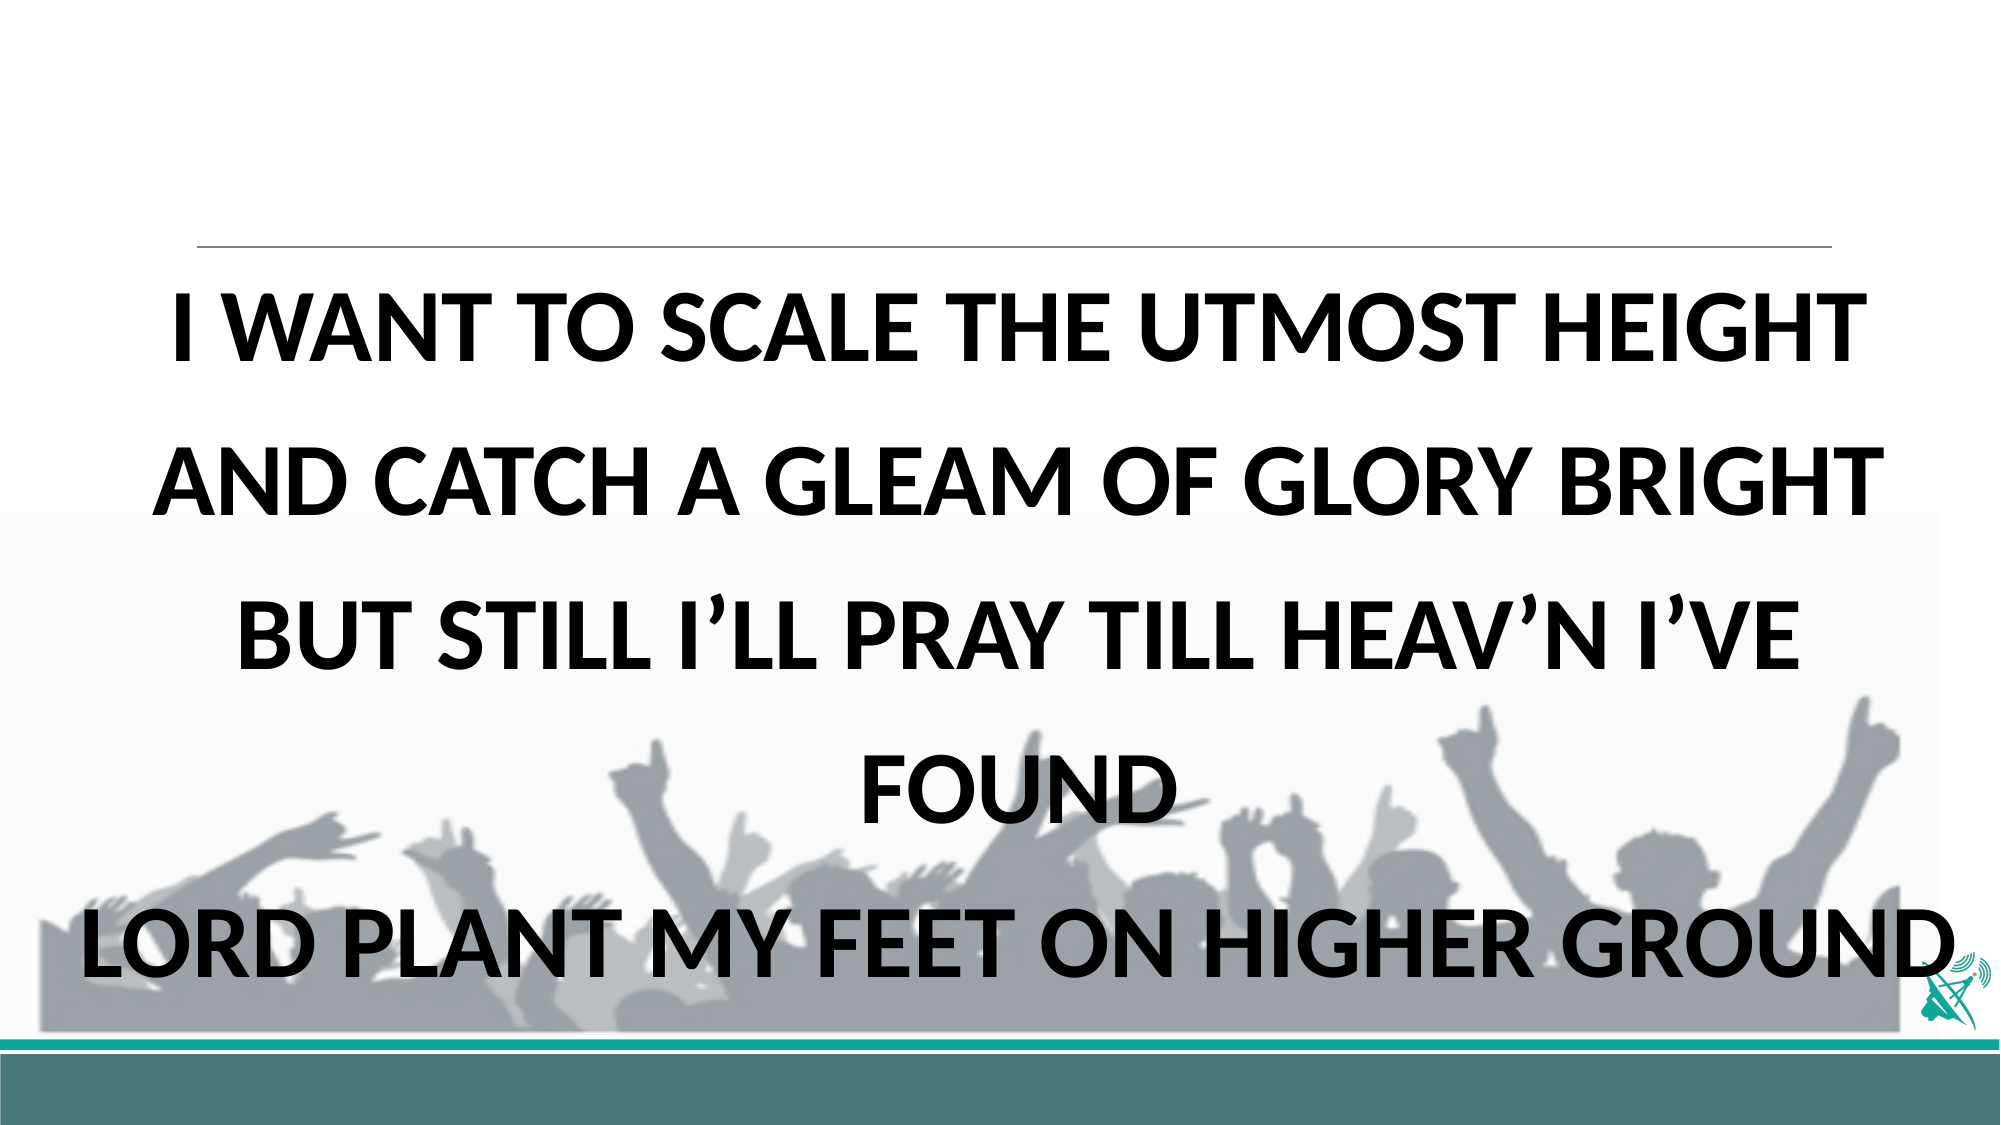

I WANT TO SCALE THE UTMOST HEIGHT
AND CATCH A GLEAM OF GLORY BRIGHT
BUT STILL I’LL PRAY TILL HEAV’N I’VE
FOUND
LORD PLANT MY FEET ON HIGHER GROUND